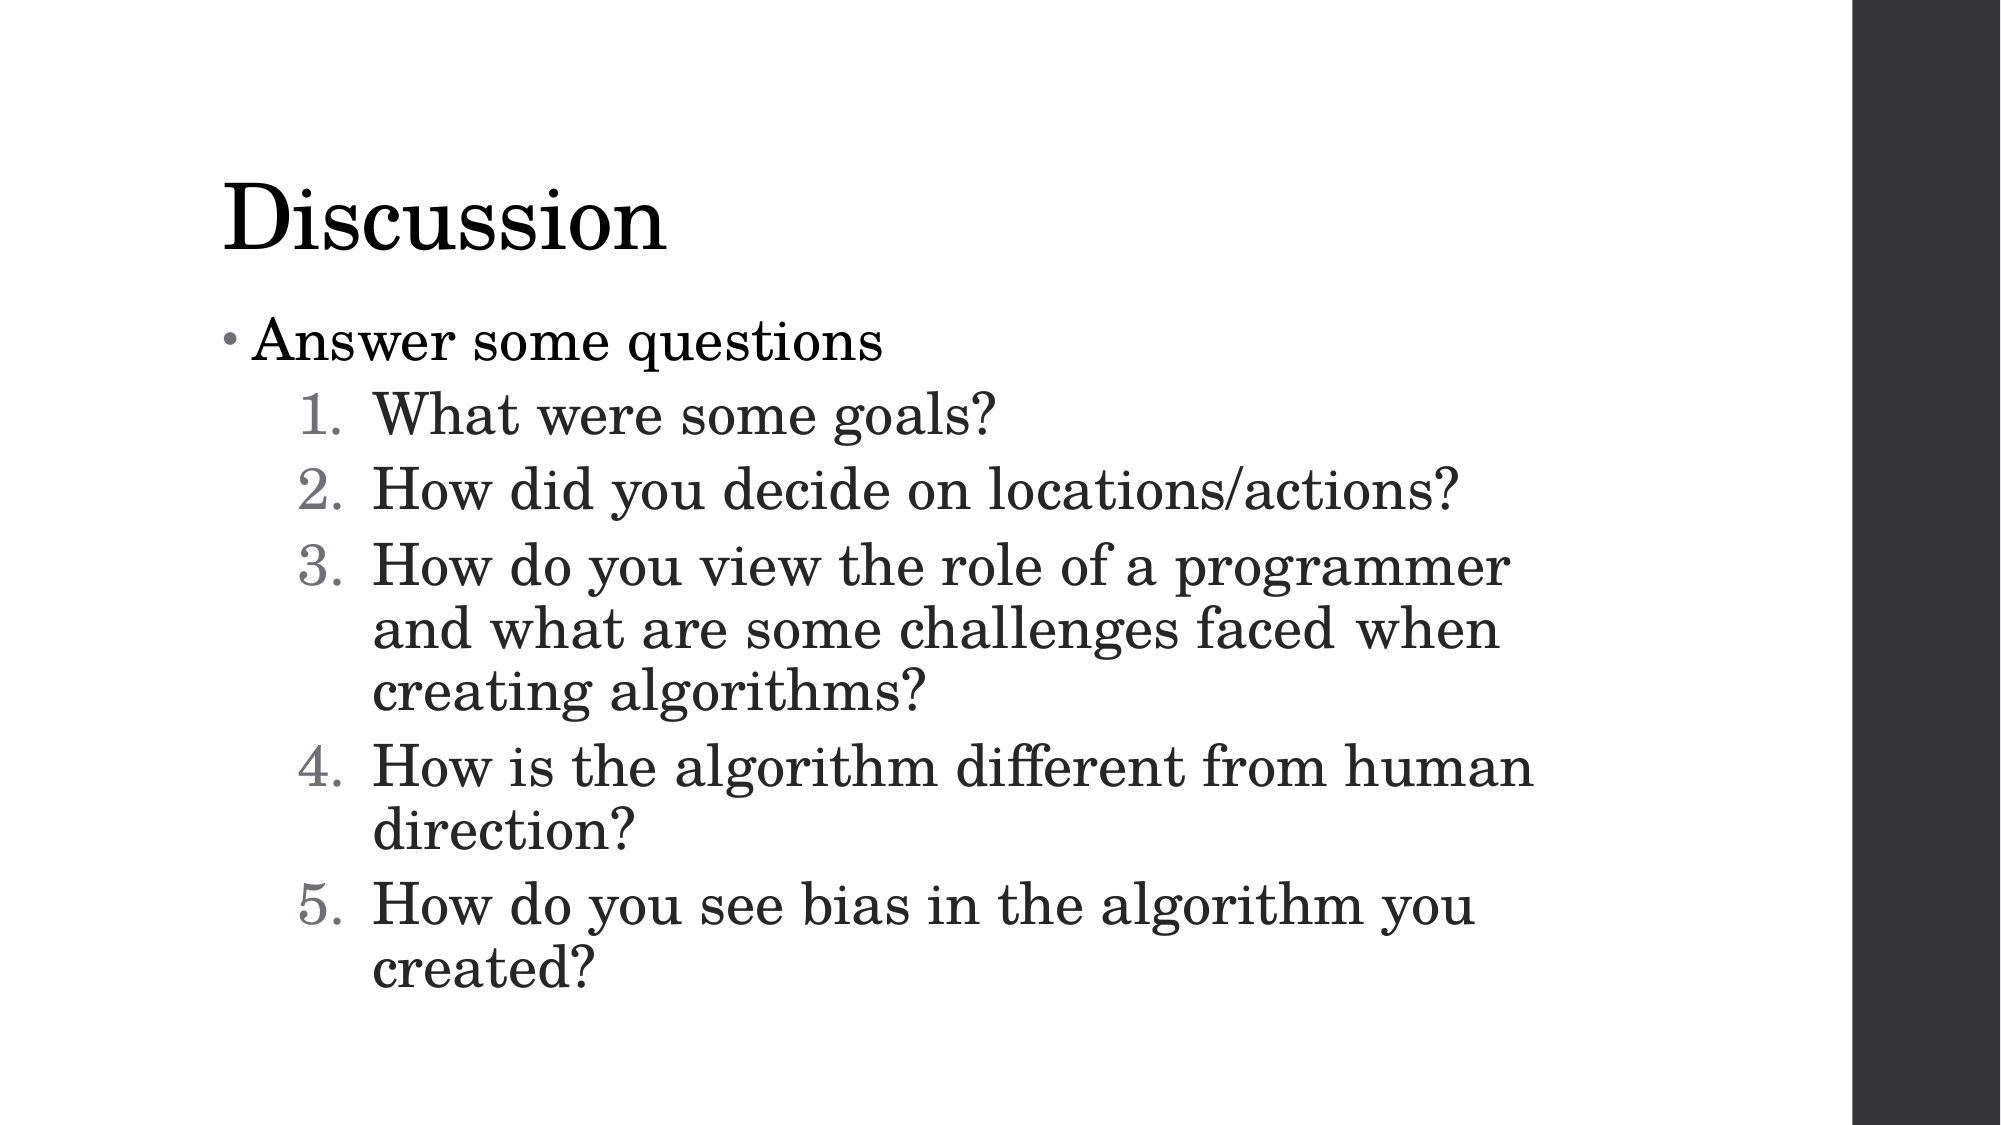

# Discussion
Answer some questions
What were some goals?​
How did you decide on locations/actions?​
How do you view the role of a programmer and what are some challenges faced when creating algorithms?​
How is the algorithm different from human direction?​
How do you see bias in the algorithm you created?